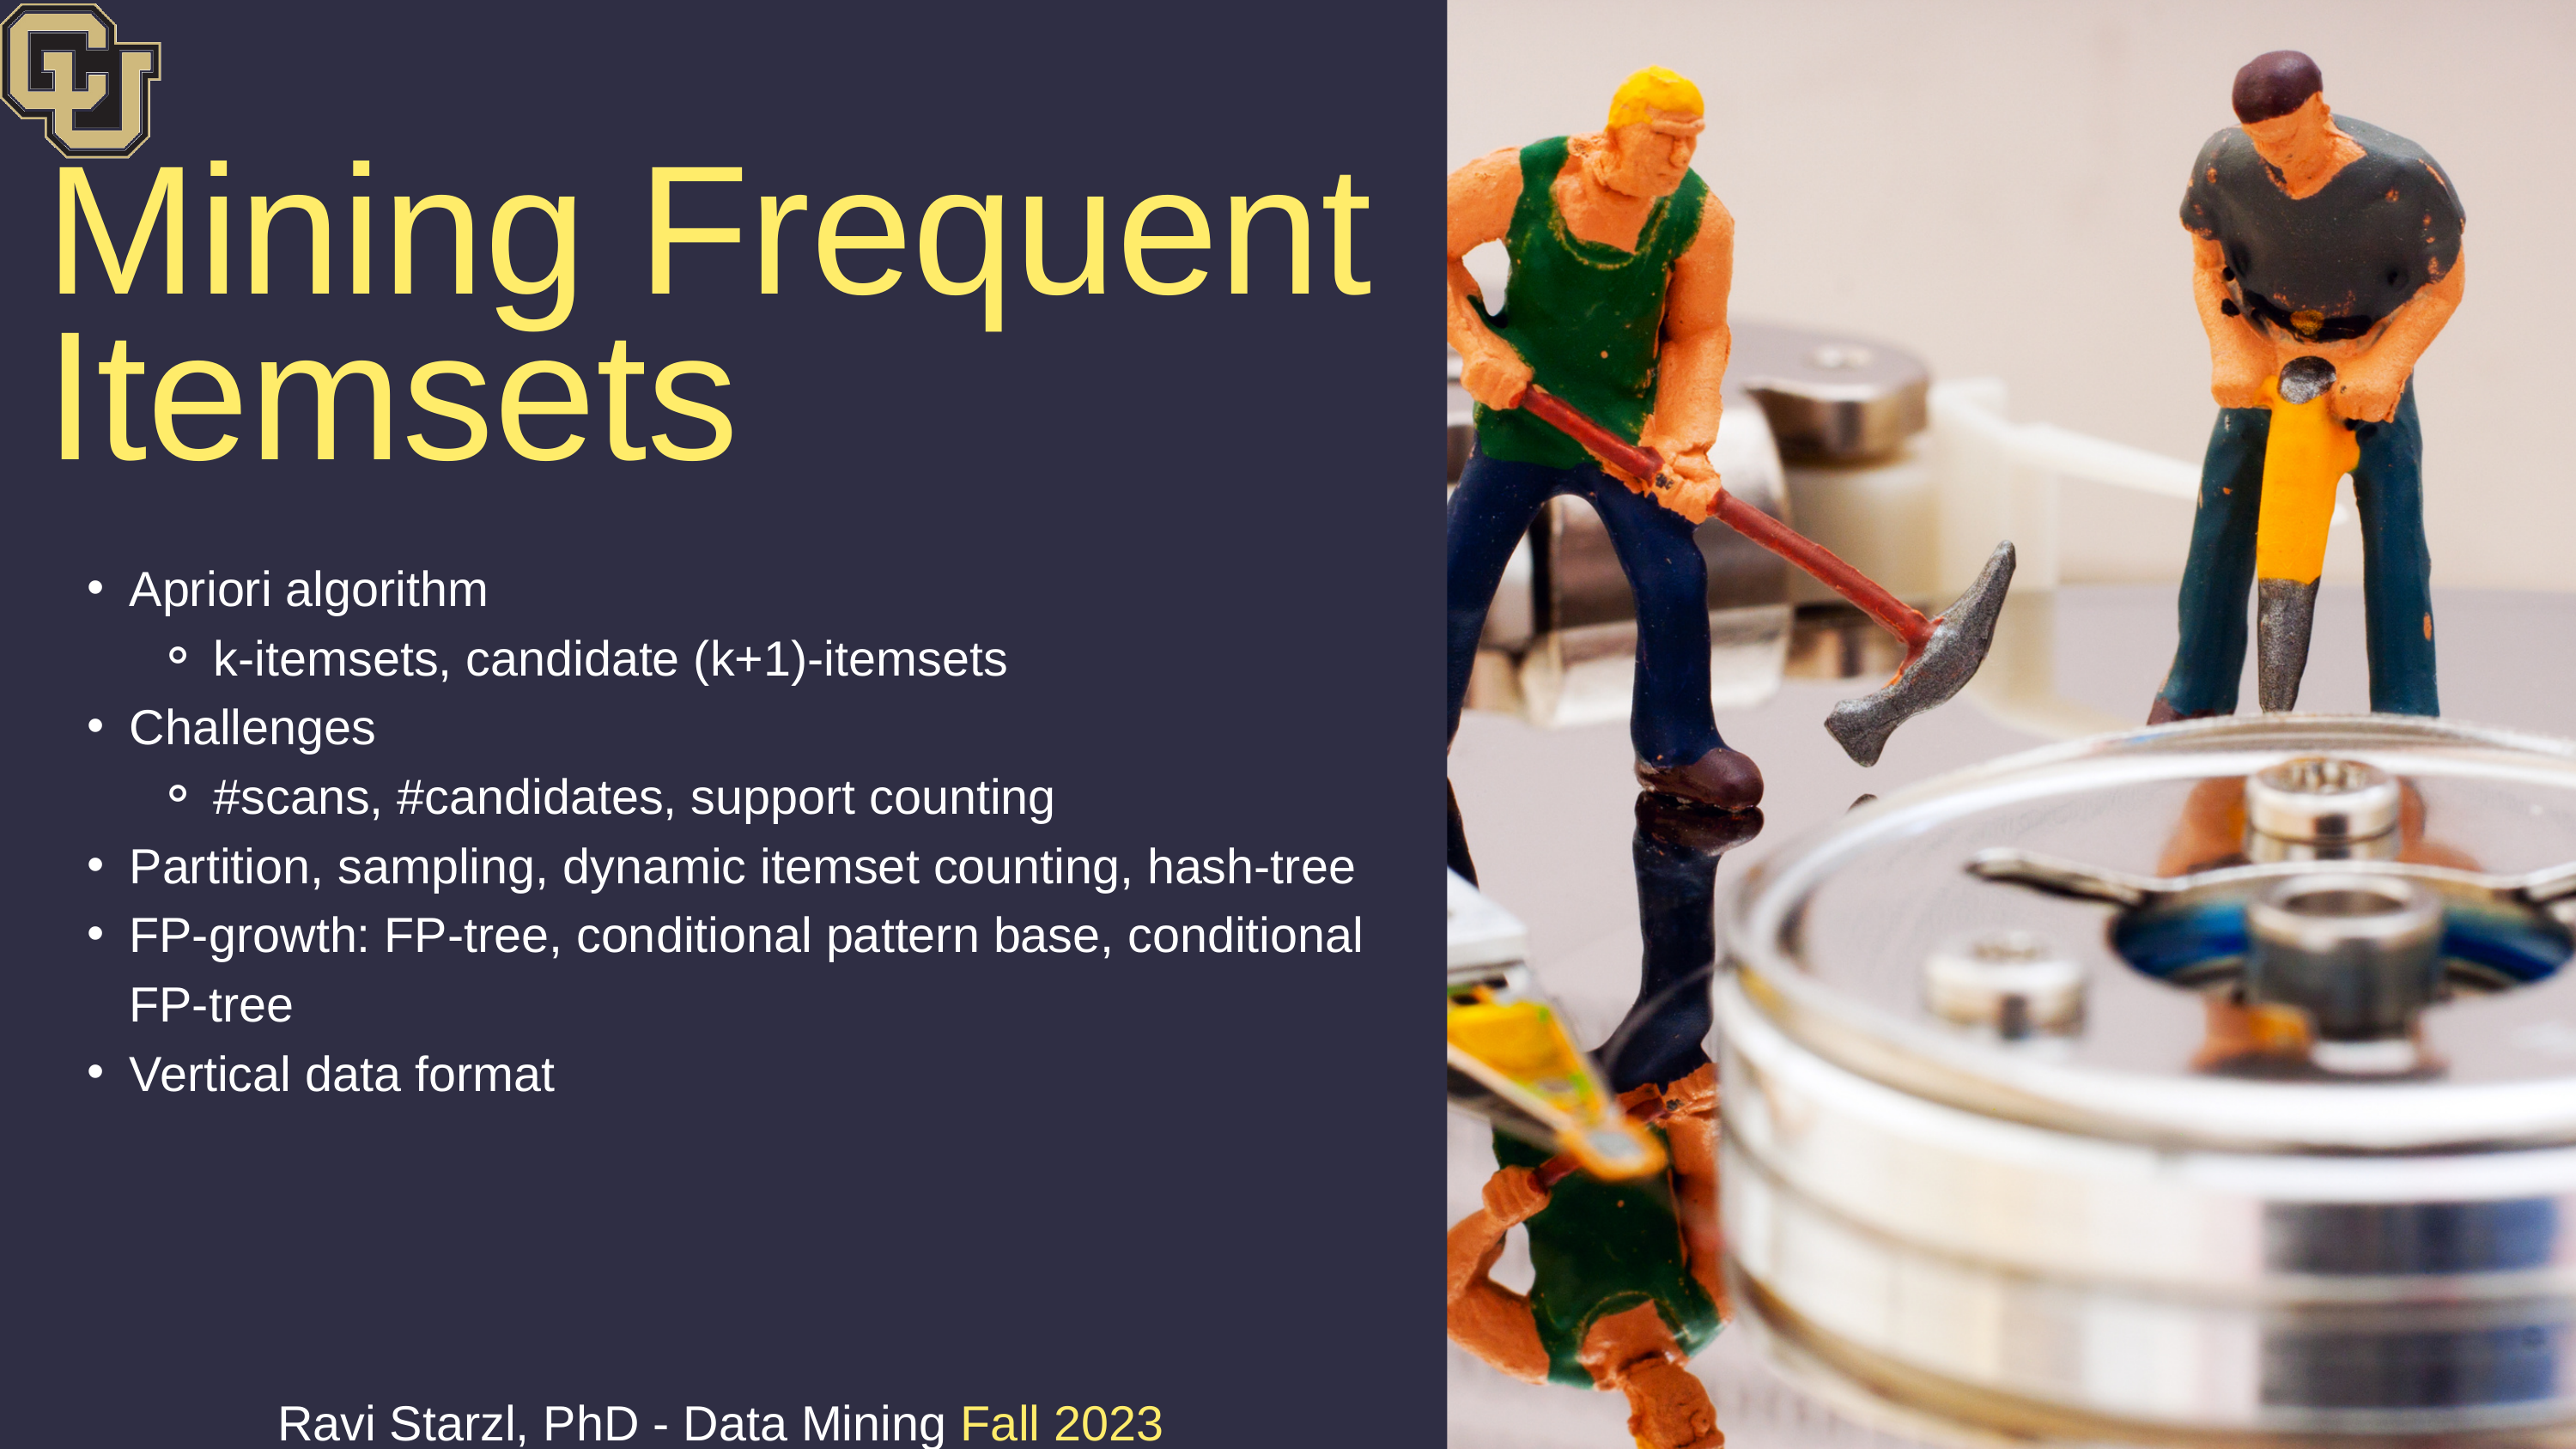

Mining Frequent Itemsets
Apriori algorithm
k-itemsets, candidate (k+1)-itemsets
Challenges
#scans, #candidates, support counting
Partition, sampling, dynamic itemset counting, hash-tree
FP-growth: FP-tree, conditional pattern base, conditional FP-tree
Vertical data format
Ravi Starzl, PhD - Data Mining Fall 2023